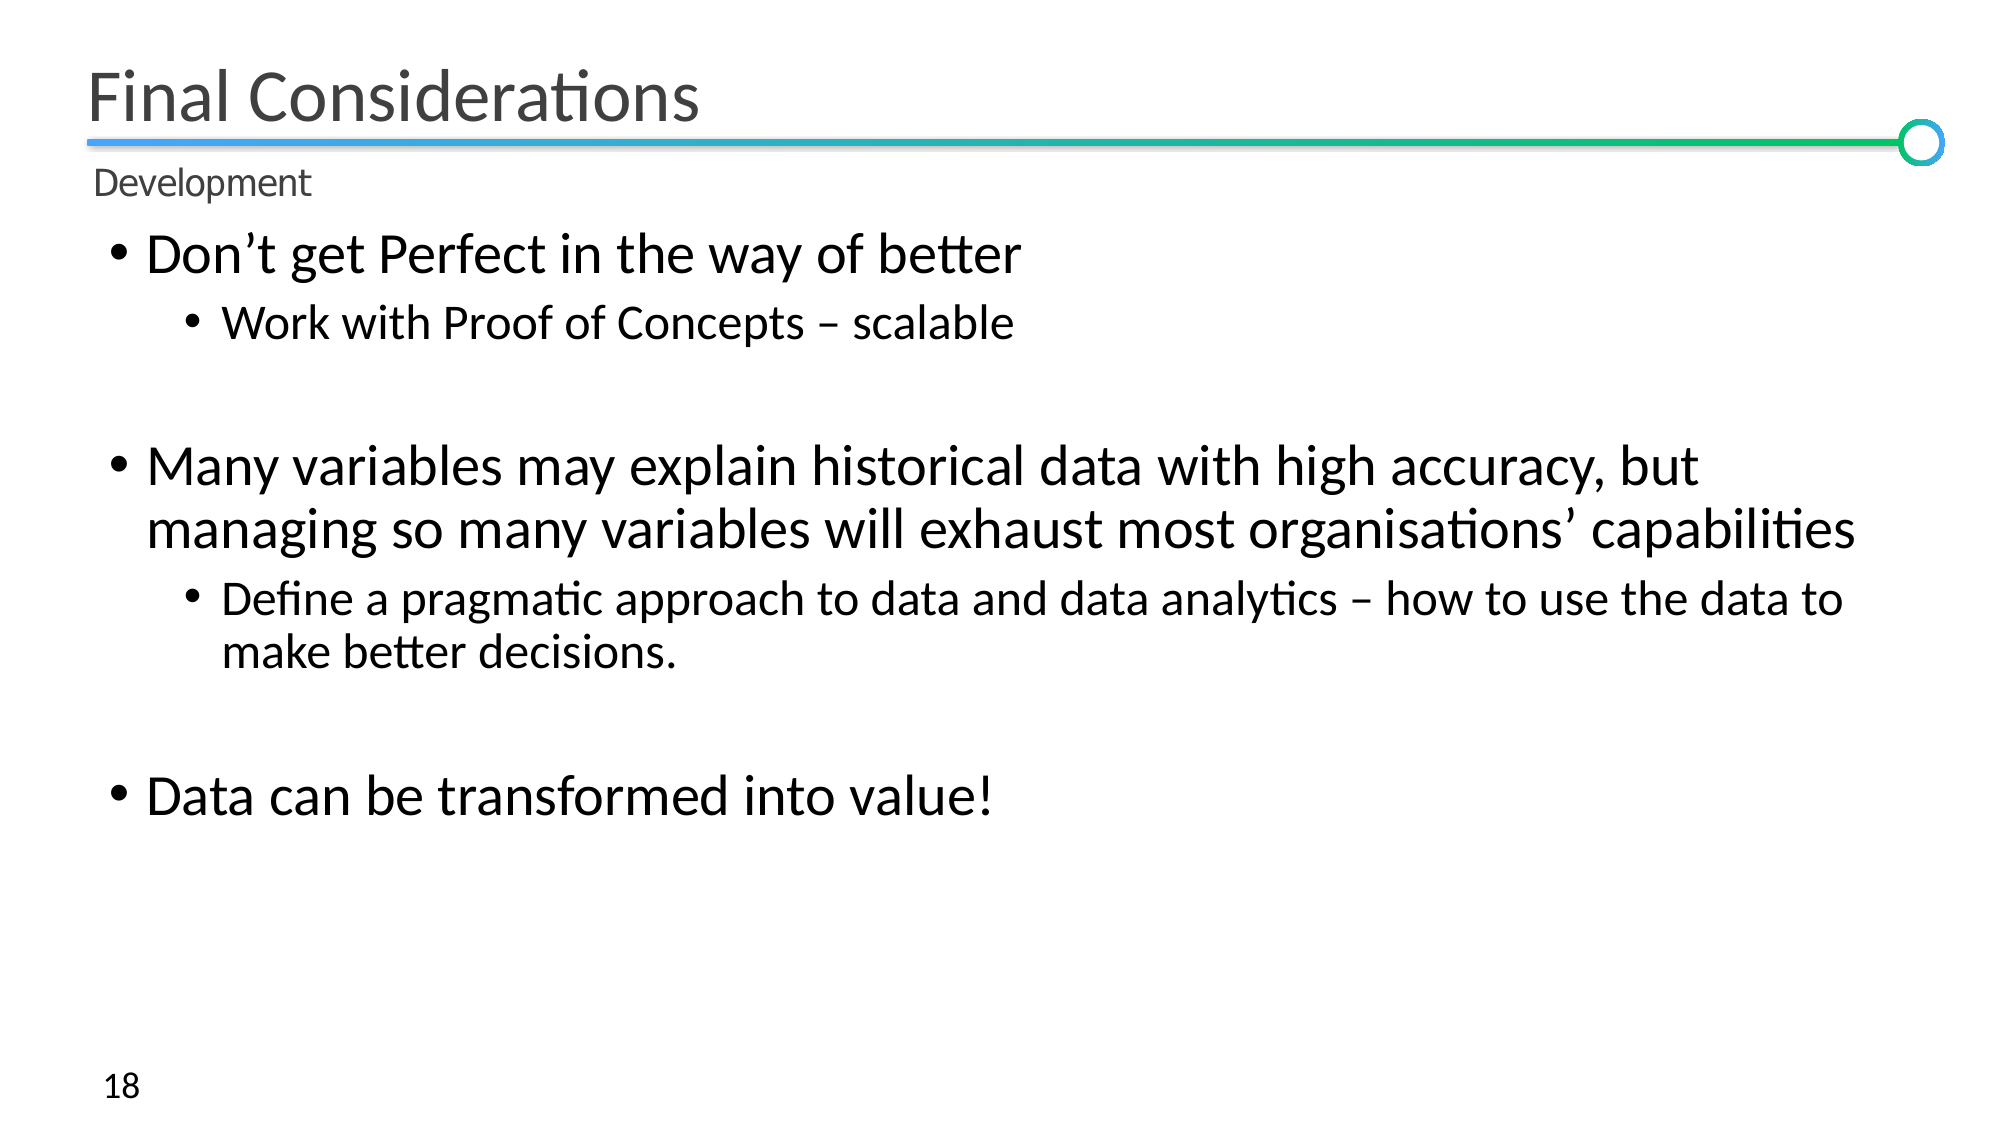

Final Considerations
Development
Don’t get Perfect in the way of better
Work with Proof of Concepts – scalable

Many variables may explain historical data with high accuracy, but managing so many variables will exhaust most organisations’ capabilities
Define a pragmatic approach to data and data analytics – how to use the data to make better decisions.

Data can be transformed into value!